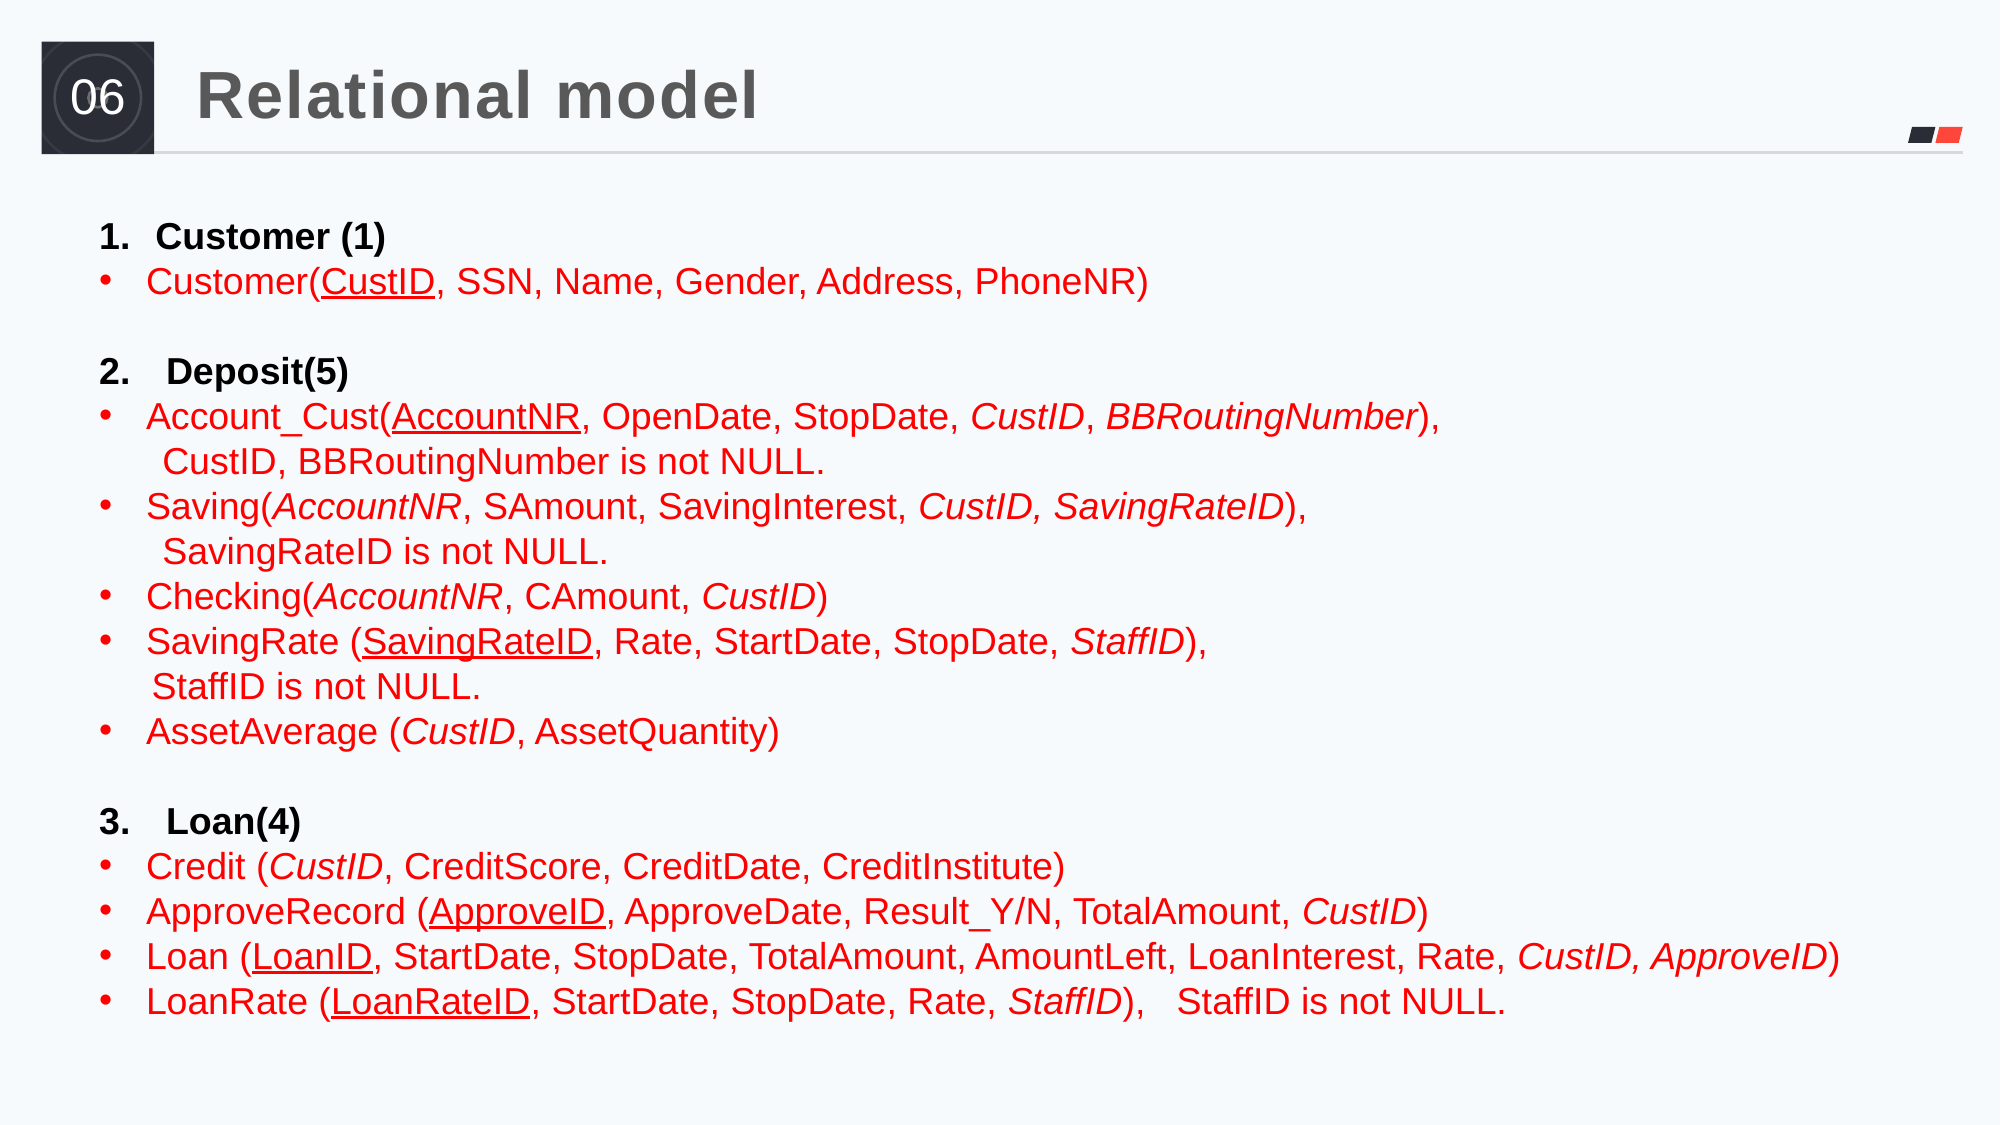

06
Relational model
Customer (1)
Customer(CustID, SSN, Name, Gender, Address, PhoneNR)

 Deposit(5)
Account_Cust(AccountNR, OpenDate, StopDate, CustID, BBRoutingNumber),
      CustID, BBRoutingNumber is not NULL.
Saving(AccountNR, SAmount, SavingInterest, CustID, SavingRateID),
      SavingRateID is not NULL.
Checking(AccountNR, CAmount, CustID)
SavingRate (SavingRateID, Rate, StartDate, StopDate, StaffID),
     StaffID is not NULL.
AssetAverage (CustID, AssetQuantity)

 Loan(4)
Credit (CustID, CreditScore, CreditDate, CreditInstitute)
ApproveRecord (ApproveID, ApproveDate, Result_Y/N, TotalAmount, CustID)
Loan (LoanID, StartDate, StopDate, TotalAmount, AmountLeft, LoanInterest, Rate, CustID, ApproveID)
LoanRate (LoanRateID, StartDate, StopDate, Rate, StaffID),   StaffID is not NULL.
e7d195523061f1c0d3ba7f298e59d031c9c3f97027ed136f882110EF8F17BAD1F2C348D17C7856EF46CB4678CC9E44EE1ABA681E3133328A7B4D22AAF822B2429426B2355AA8CC4431B8568D2CF3B73A9B0145E3BA7EF5467A9393167B1AAF8BDB84EDFB47E5FED3D9F05EDCB46D5D62751F60E5C4F95D1A87769E0E4E8C433496AC852E2DB609B0